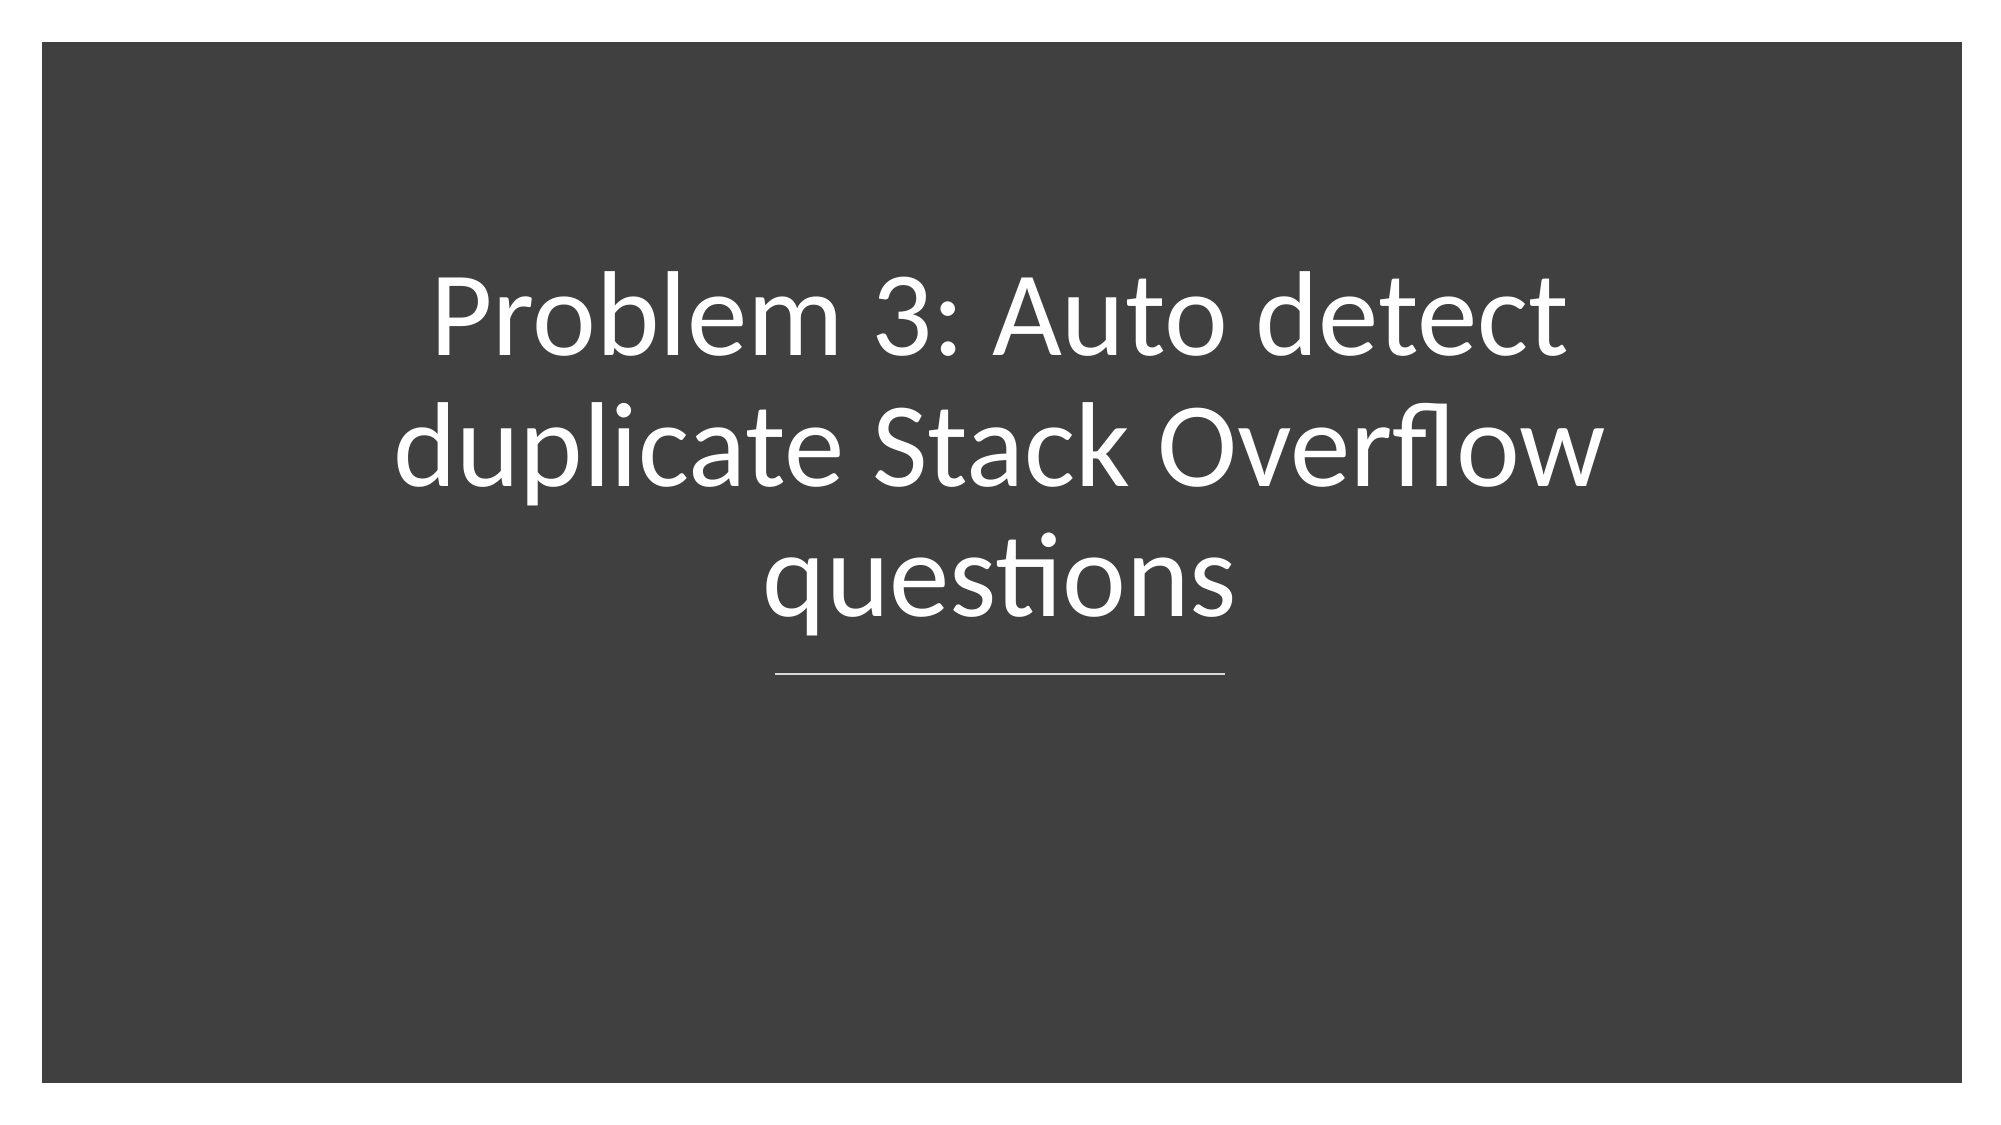

# Problem 3: Auto detect duplicate Stack Overflow questions